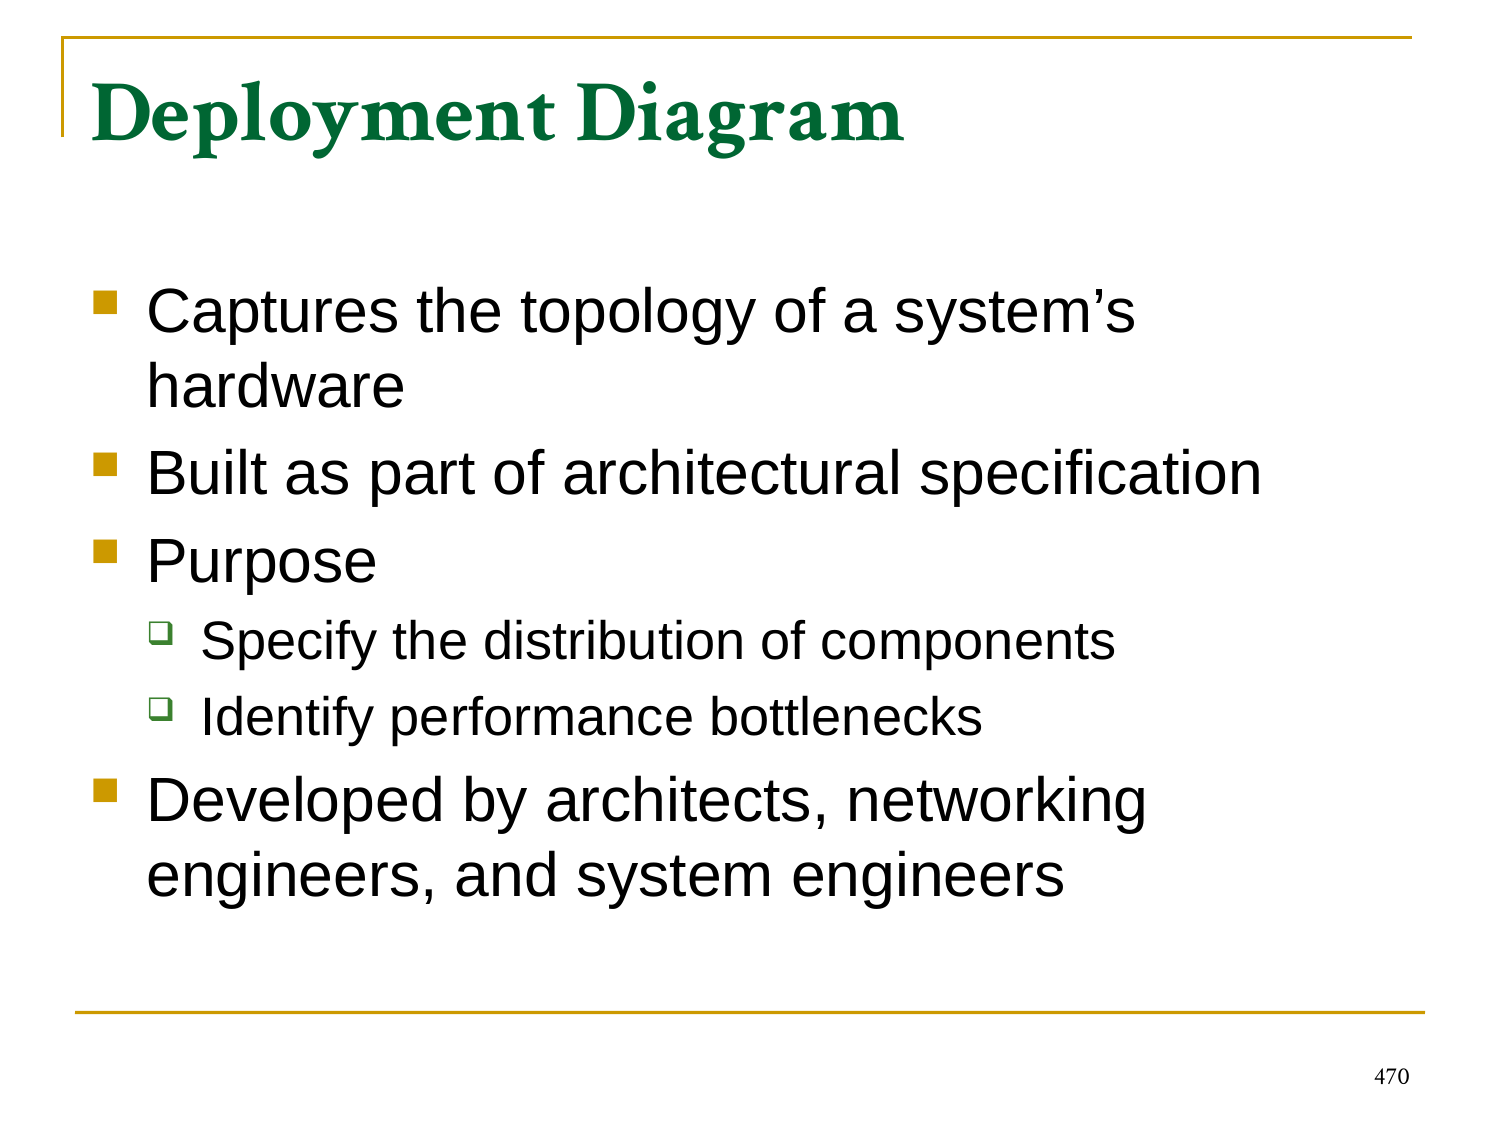

# Deployment Diagram
Captures the topology of a system’s hardware
Built as part of architectural specification
Purpose
Specify the distribution of components
Identify performance bottlenecks
Developed by architects, networking engineers, and system engineers
470